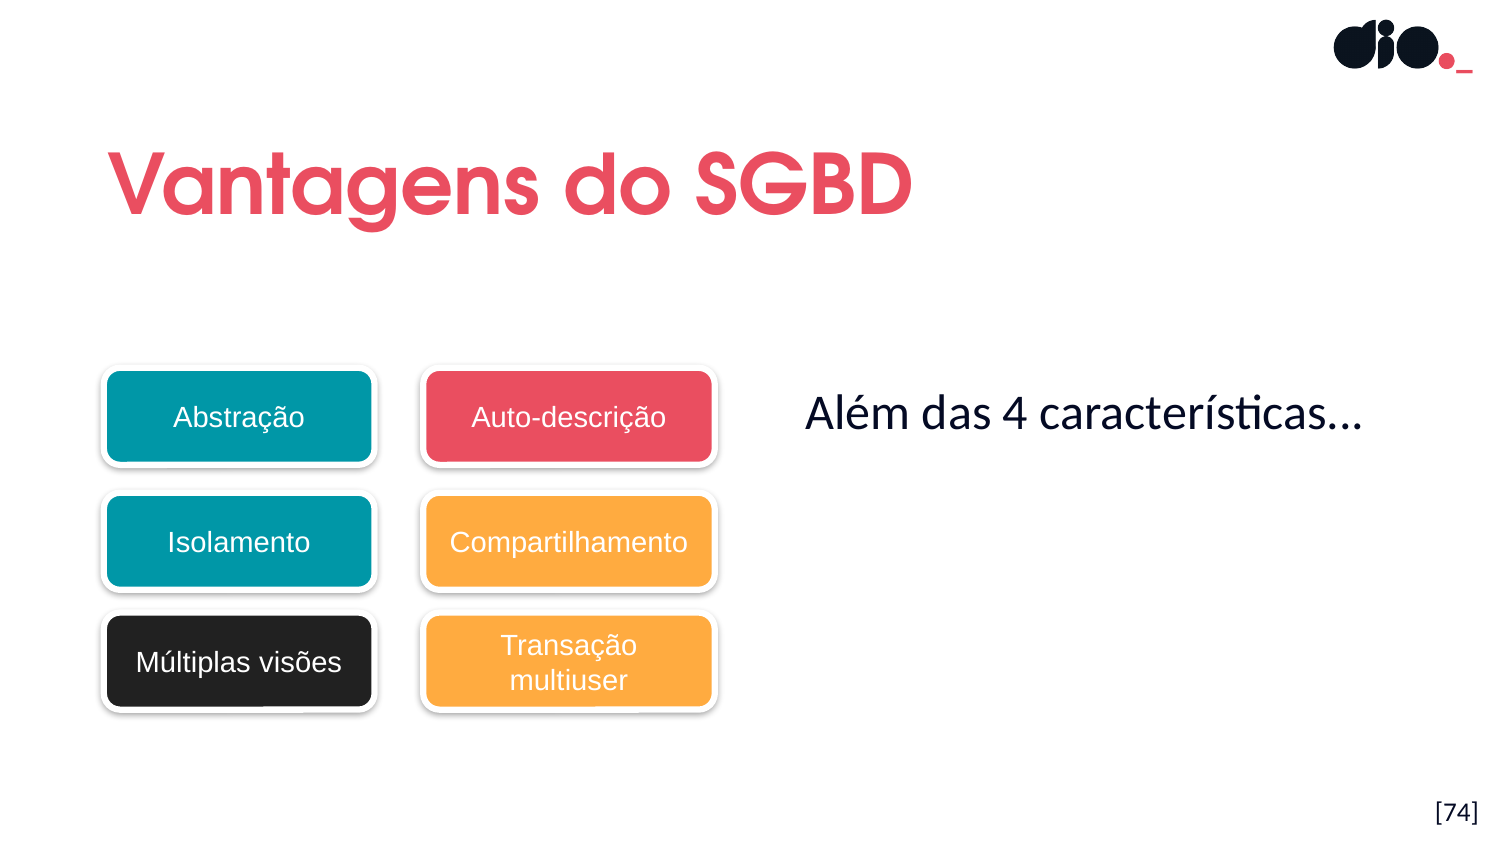

Vantagens do SGBD
Além das 4 características...

Abstração
Auto-descrição
Isolamento
Compartilhamento
Múltiplas visões
Transação multiuser
[74]